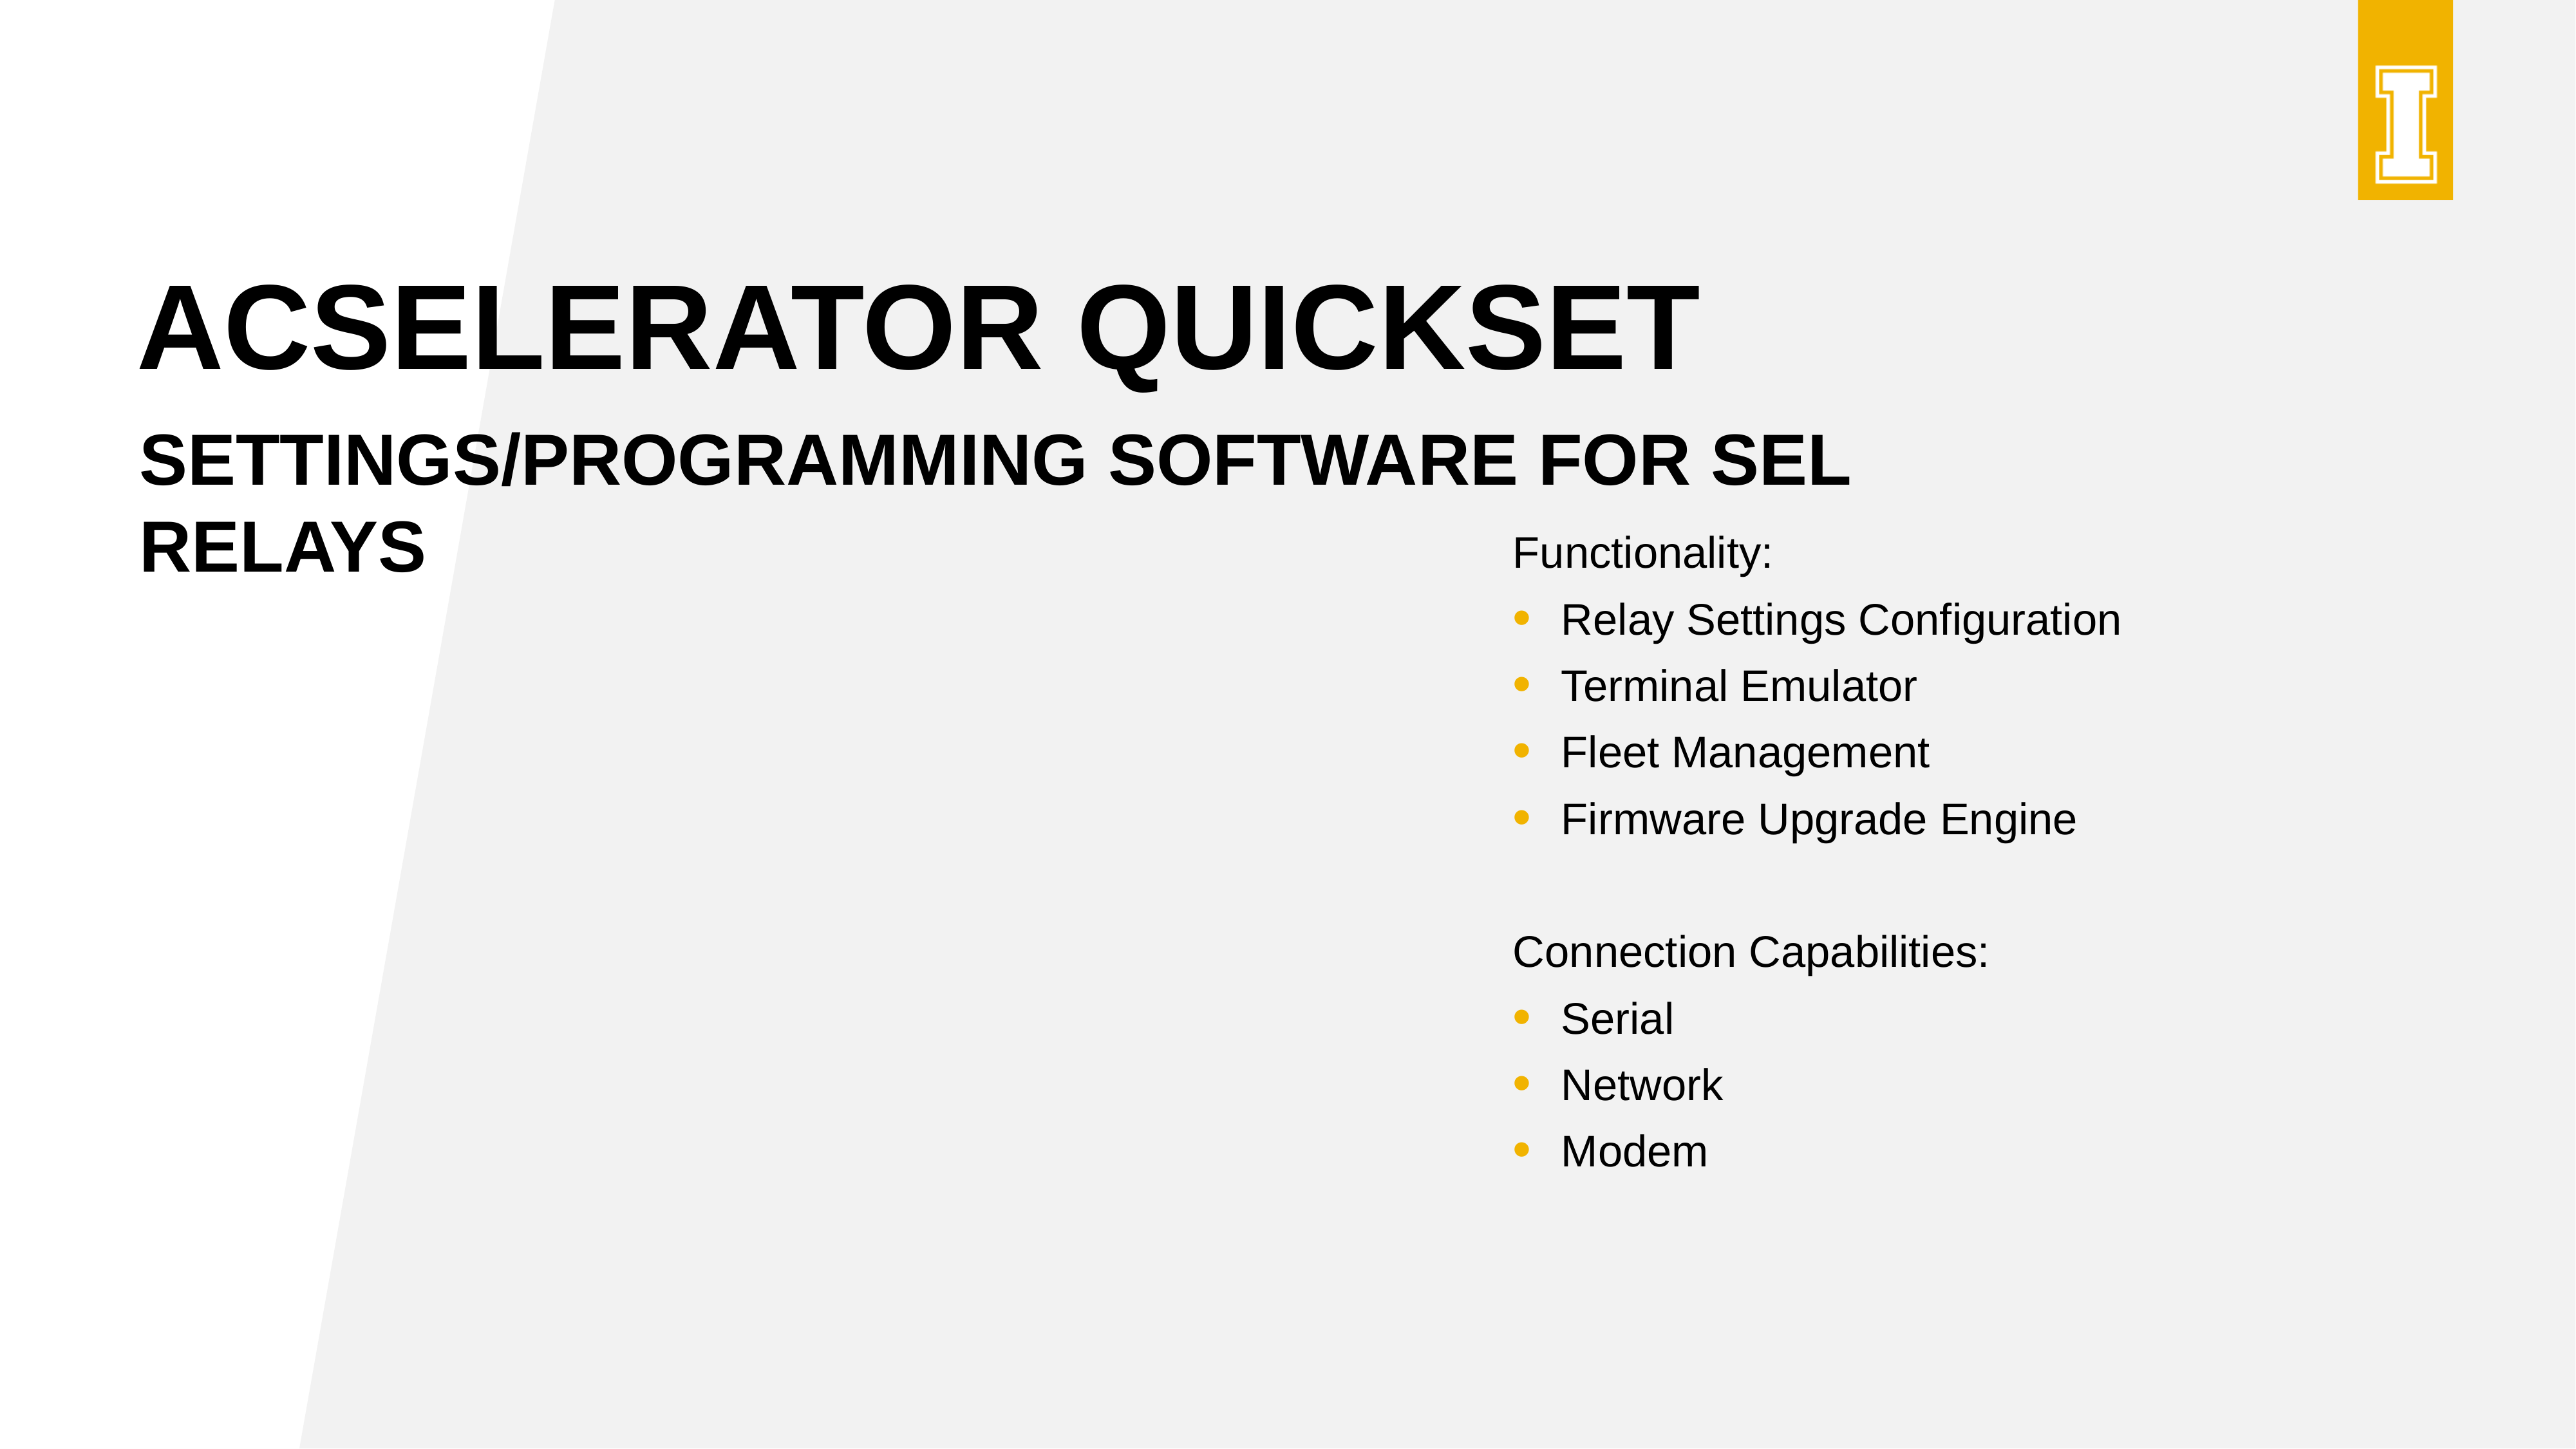

# Acselerator quickset
Settings/programming software for Sel relays
Functionality:
Relay Settings Configuration
Terminal Emulator
Fleet Management
Firmware Upgrade Engine

Connection Capabilities:
Serial
Network
Modem